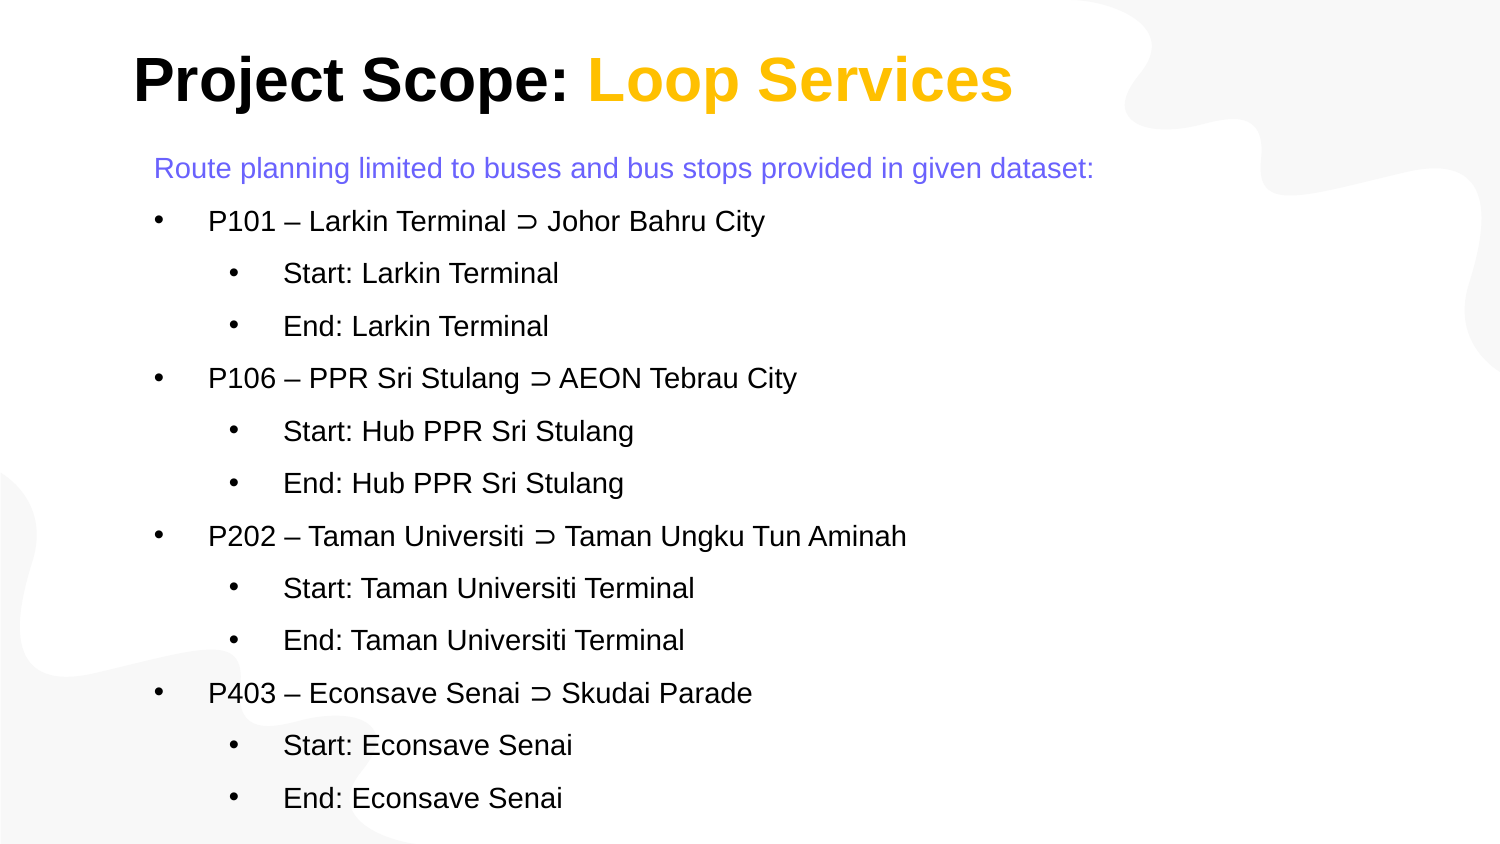

# Project Scope: Loop Services
Route planning limited to buses and bus stops provided in given dataset:
P101 – Larkin Terminal ⊃ Johor Bahru City
Start: Larkin Terminal
End: Larkin Terminal
P106 – PPR Sri Stulang ⊃ AEON Tebrau City
Start: Hub PPR Sri Stulang
End: Hub PPR Sri Stulang
P202 – Taman Universiti ⊃ Taman Ungku Tun Aminah
Start: Taman Universiti Terminal
End: Taman Universiti Terminal
P403 – Econsave Senai ⊃ Skudai Parade
Start: Econsave Senai
End: Econsave Senai